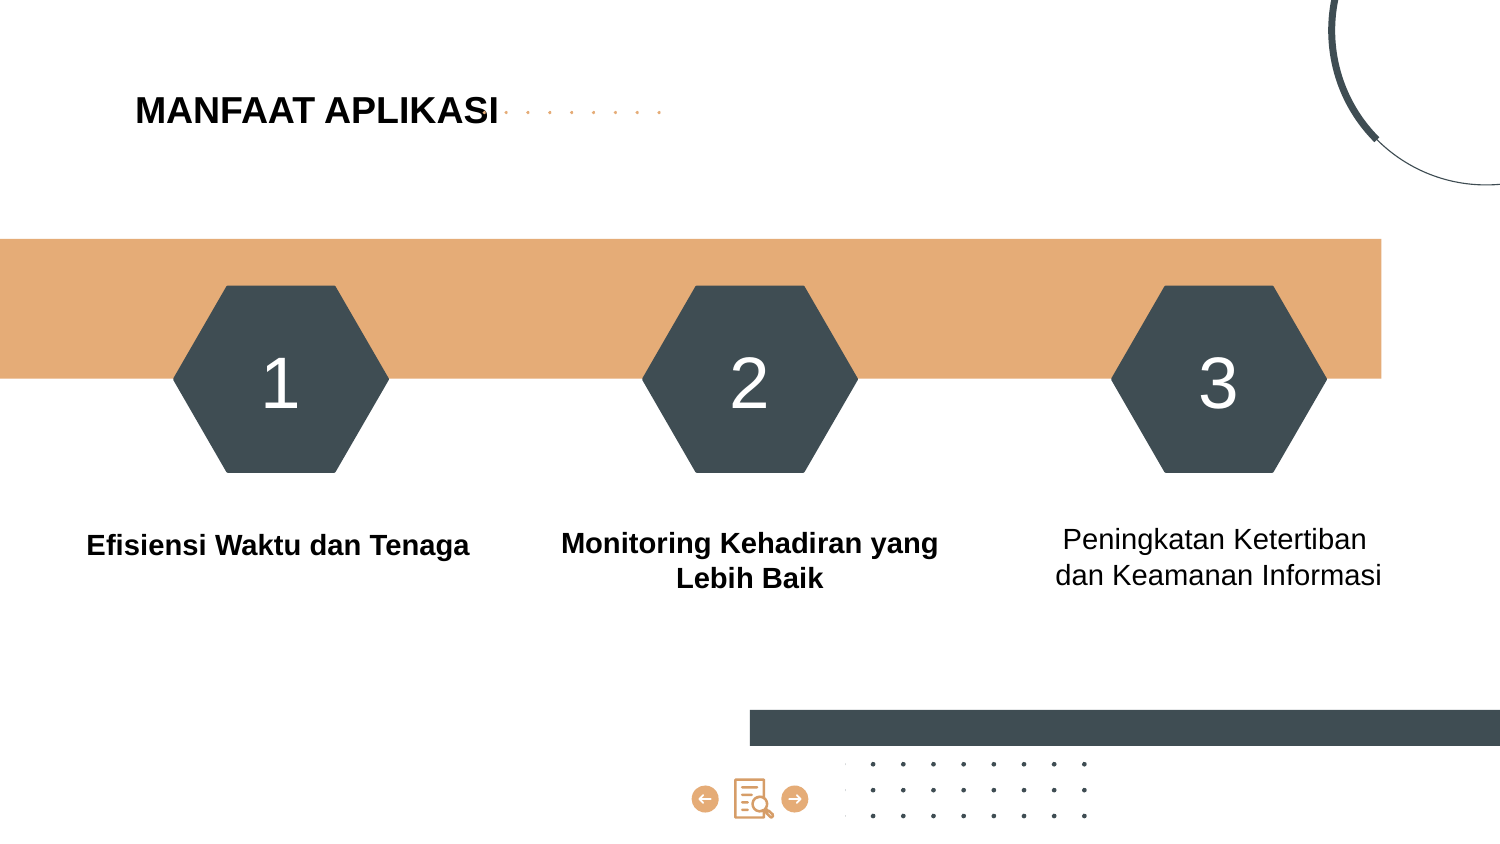

MANFAAT APLIKASI

# 1
2
3
Peningkatan Ketertiban
dan Keamanan Informasi
Monitoring Kehadiran yang Lebih Baik
Efisiensi Waktu dan Tenaga